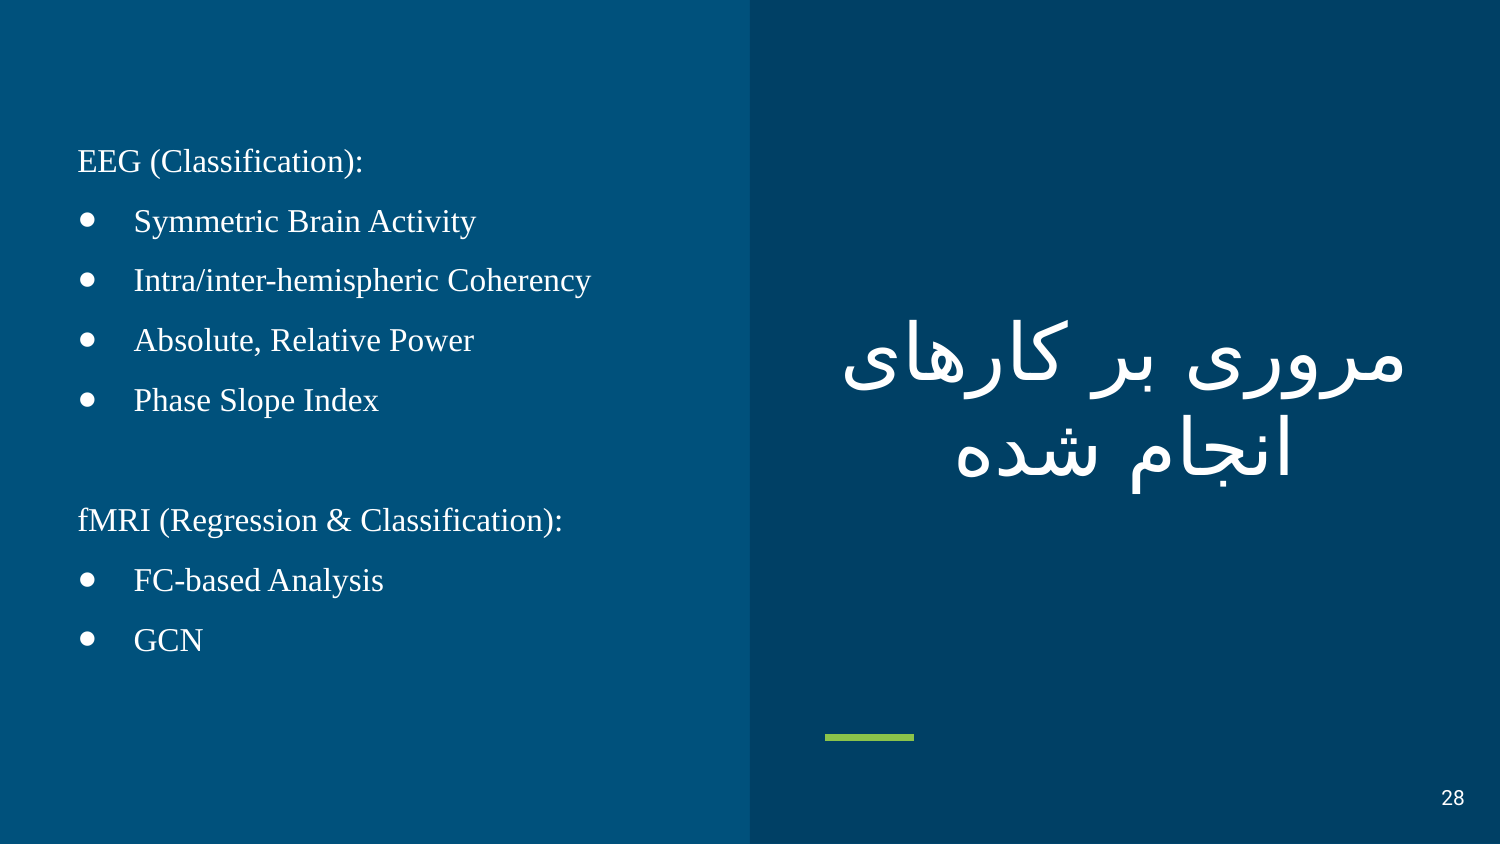

EEG (Classification):
Symmetric Brain Activity
Intra/inter-hemispheric Coherency
Absolute, Relative Power
Phase Slope Index

fMRI (Regression & Classification):
FC-based Analysis
GCN

# مروری بر کار‌های انجام شده
28